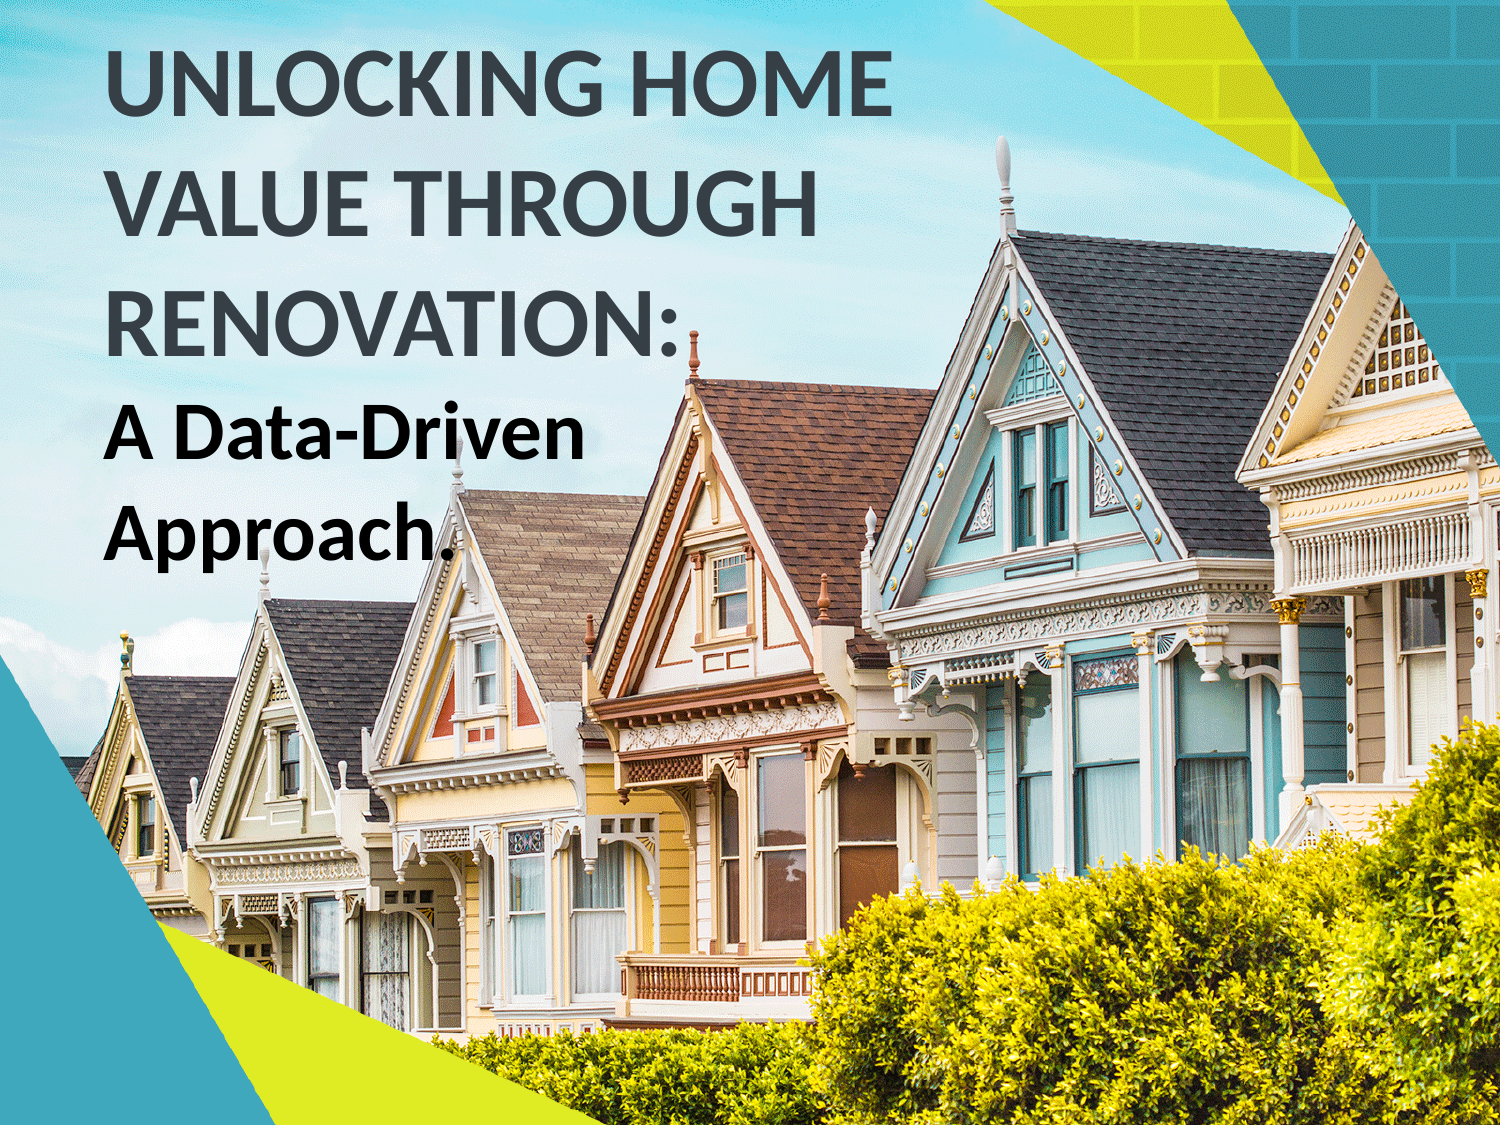

# UNLOCKING HOME VALUE THROUGH RENOVATION: A Data-Driven Approach.